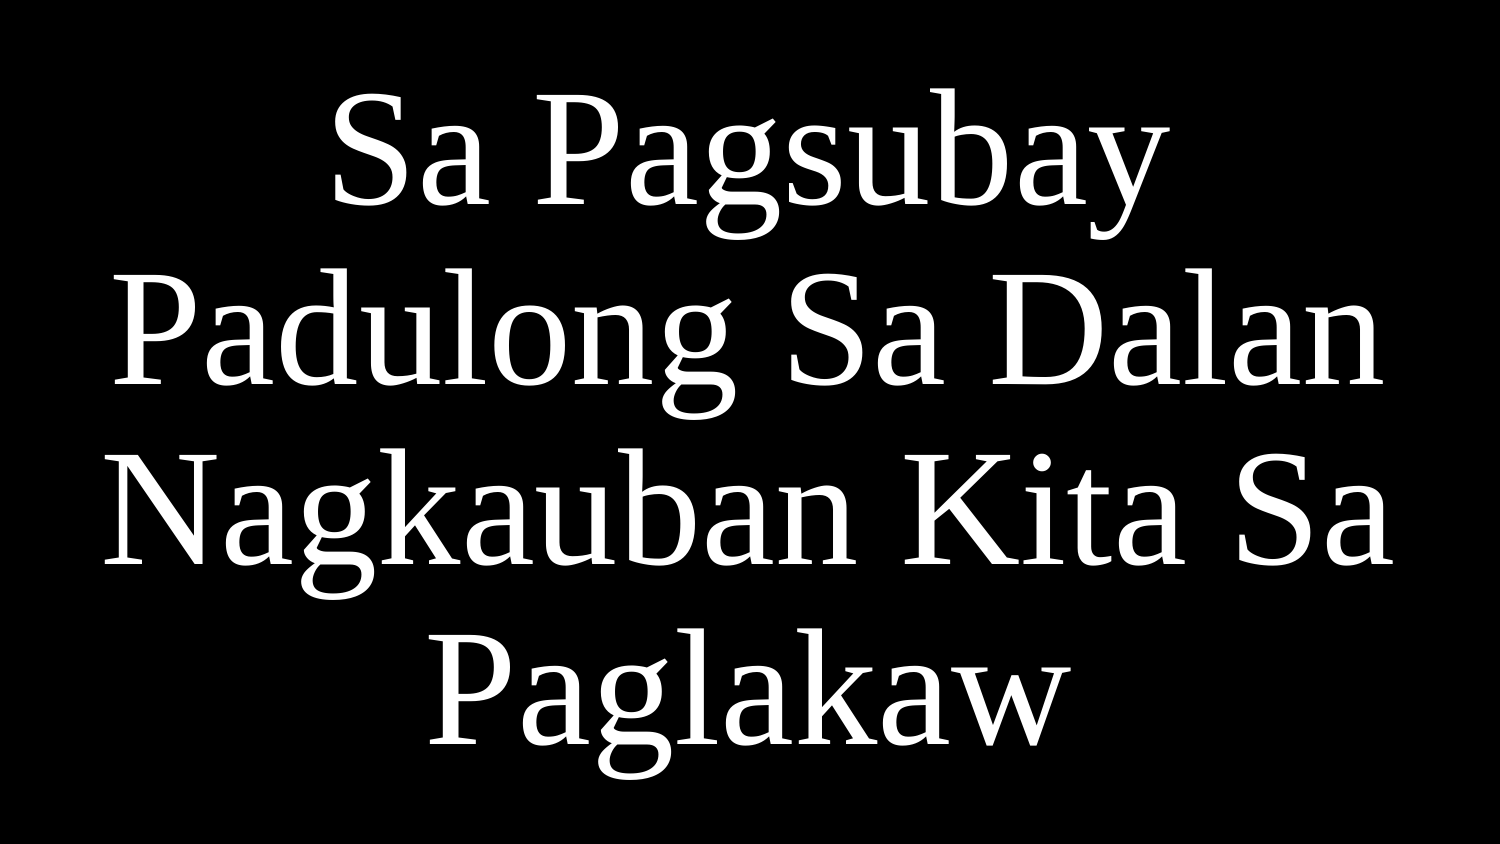

# Sa Pagsubay Padulong Sa Dalan Nagkauban Kita Sa Paglakaw